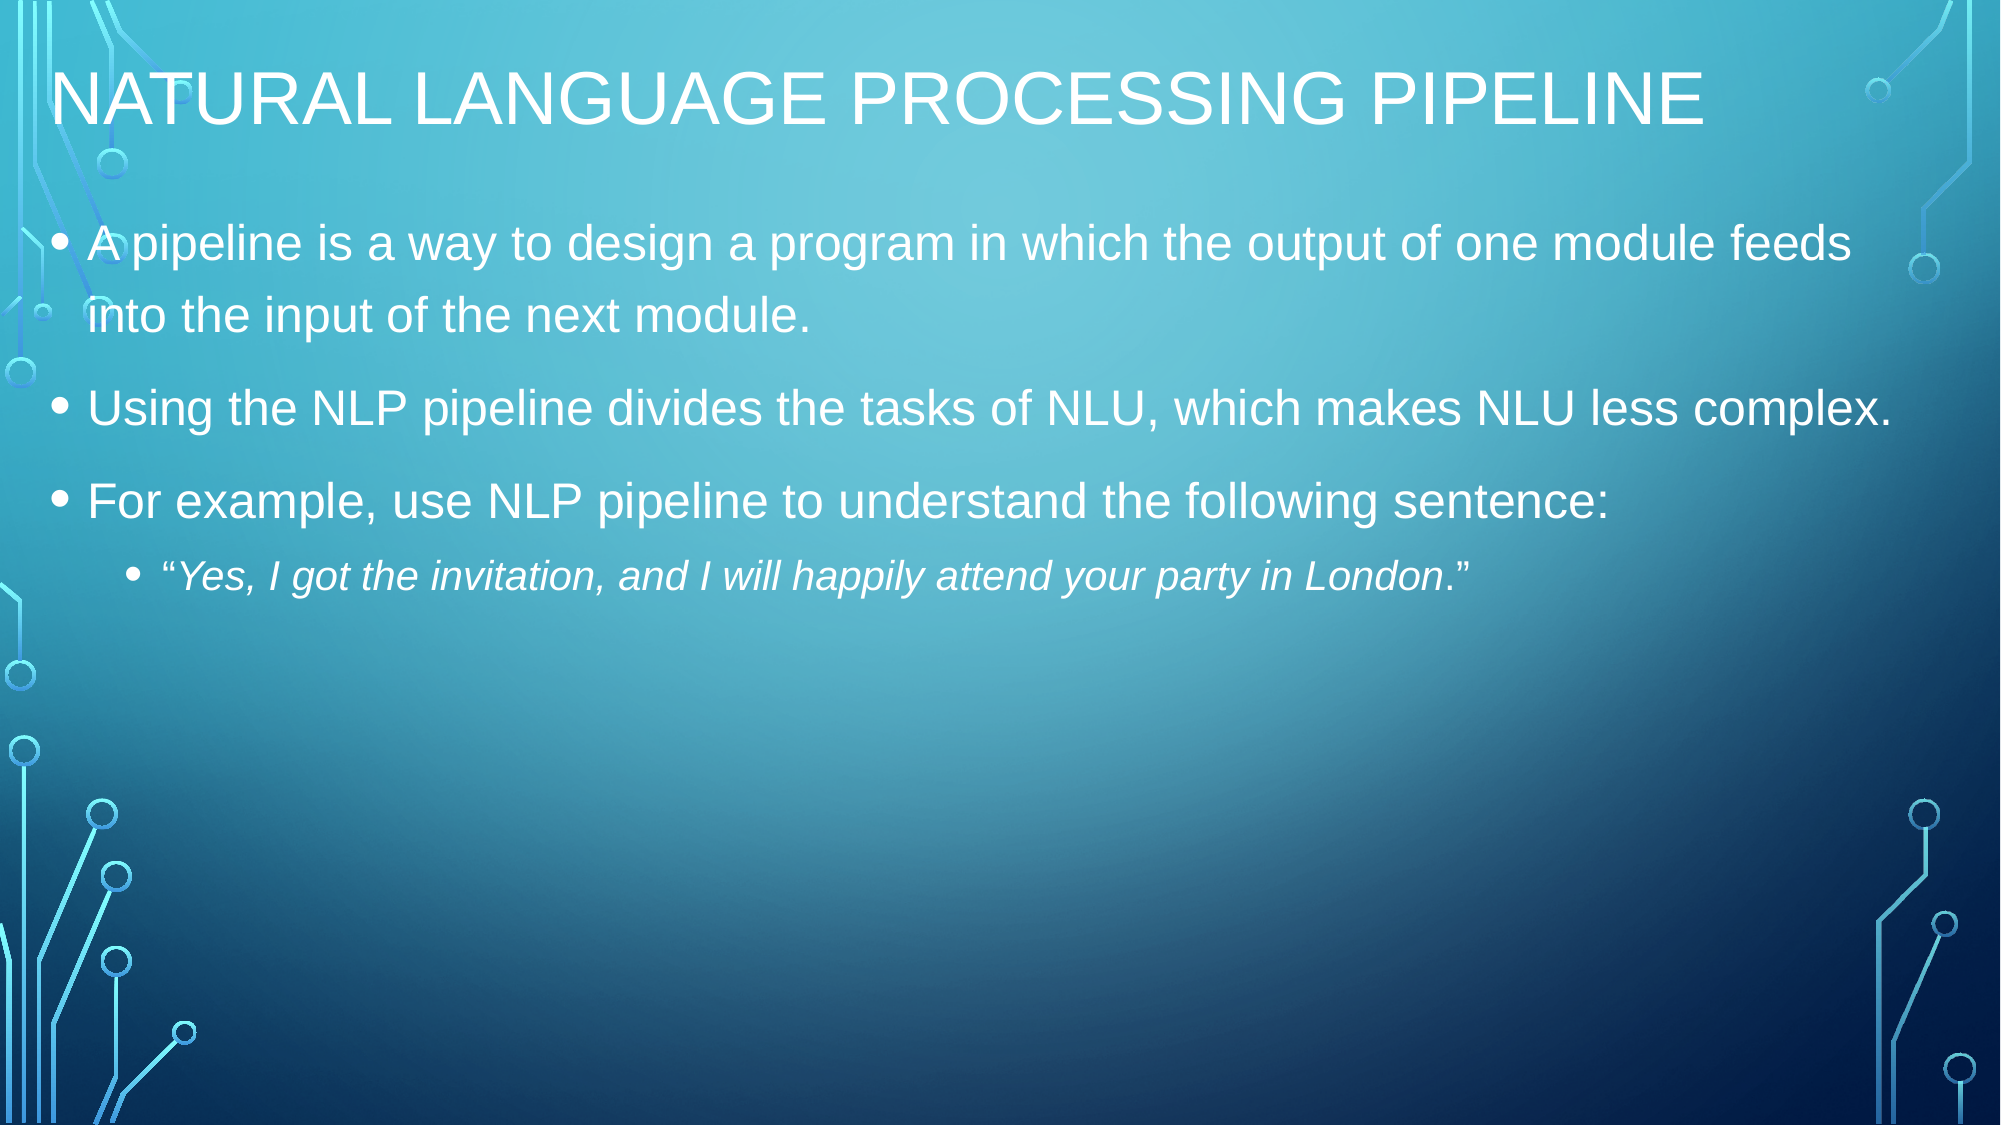

# Natural language processing pipeline
A pipeline is a way to design a program in which the output of one module feeds into the input of the next module.
Using the NLP pipeline divides the tasks of NLU, which makes NLU less complex.
For example, use NLP pipeline to understand the following sentence:
“Yes, I got the invitation, and I will happily attend your party in London.”